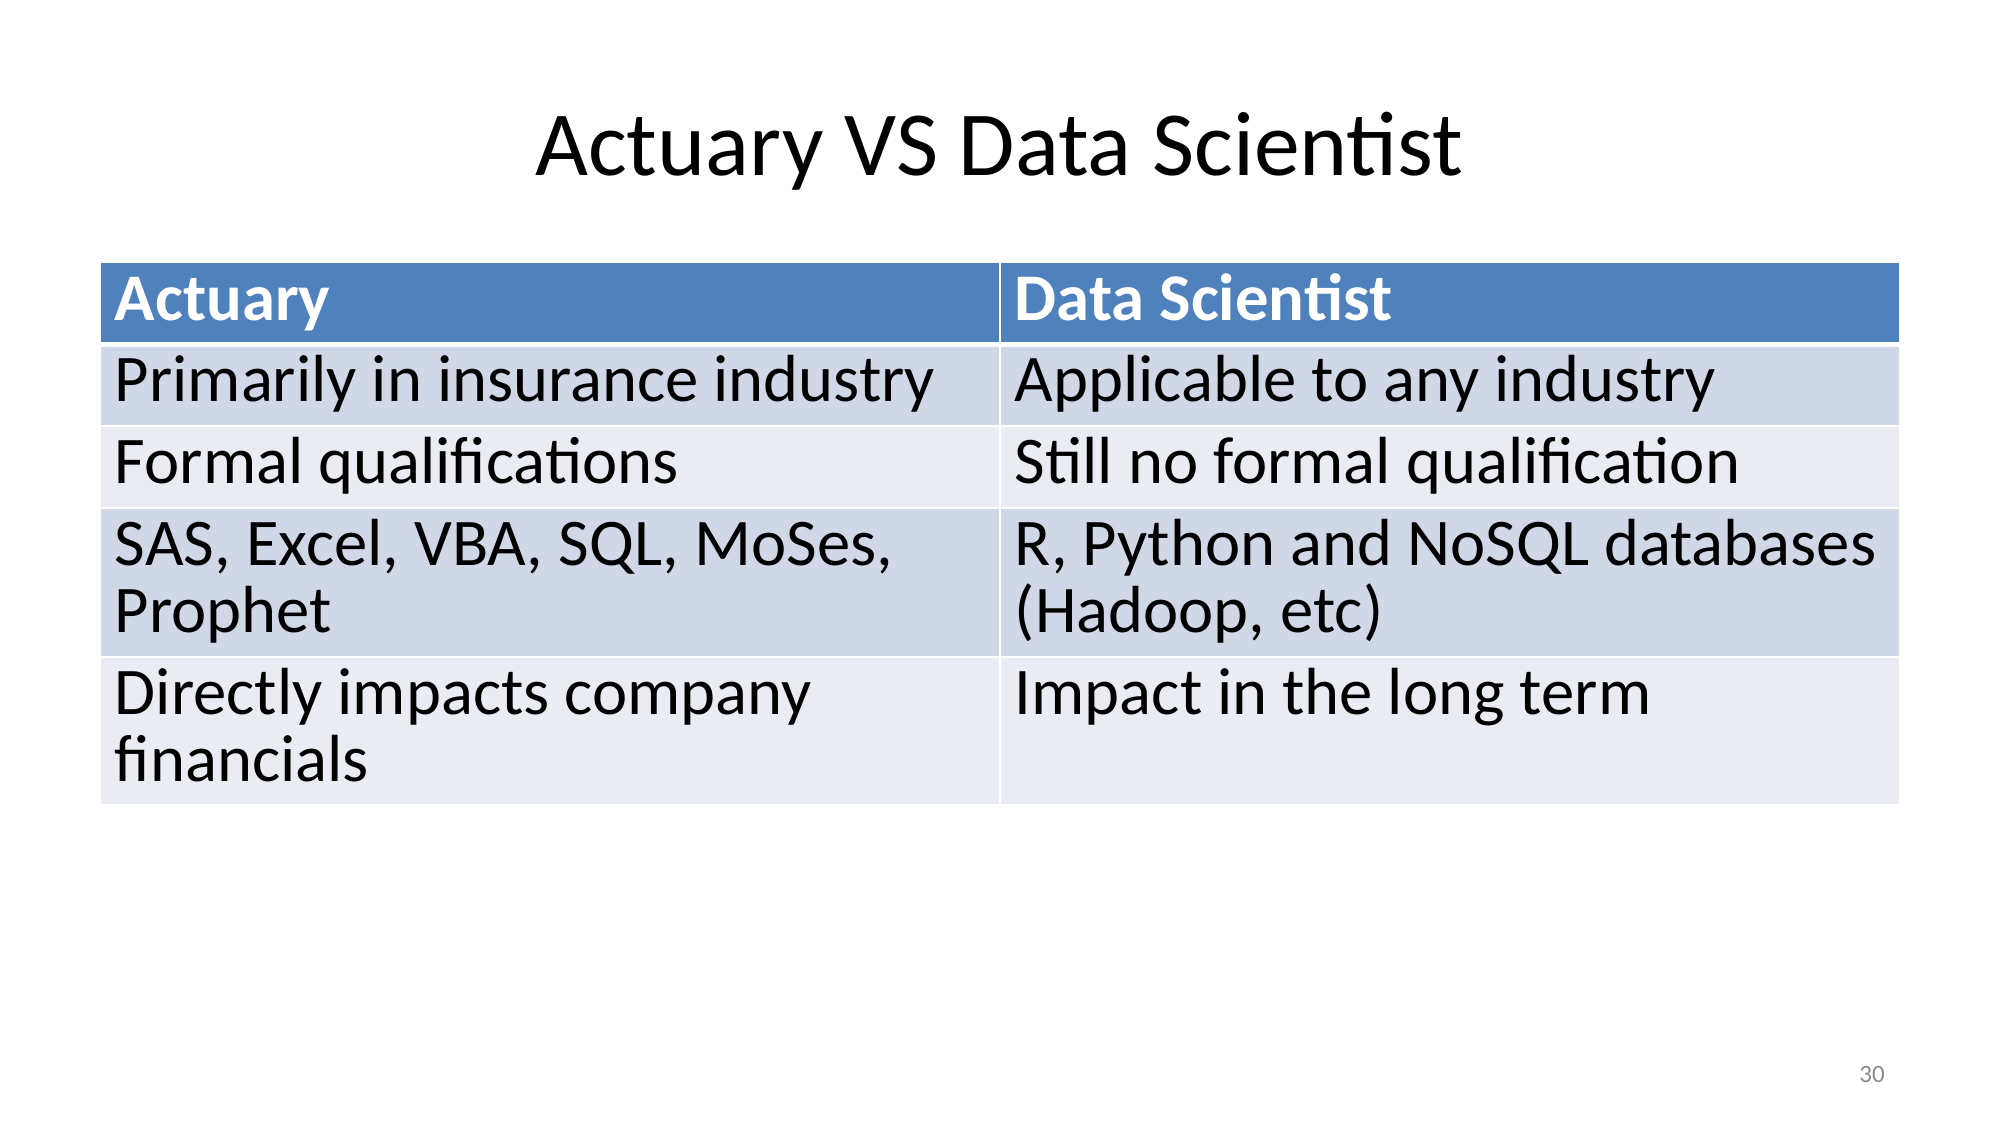

# Actuary VS Data Scientist
| Actuary | Data Scientist |
| --- | --- |
| Primarily in insurance industry | Applicable to any industry |
| Formal qualifications | Still no formal qualification |
| SAS, Excel, VBA, SQL, MoSes, Prophet | R, Python and NoSQL databases (Hadoop, etc) |
| Directly impacts company financials | Impact in the long term |
30